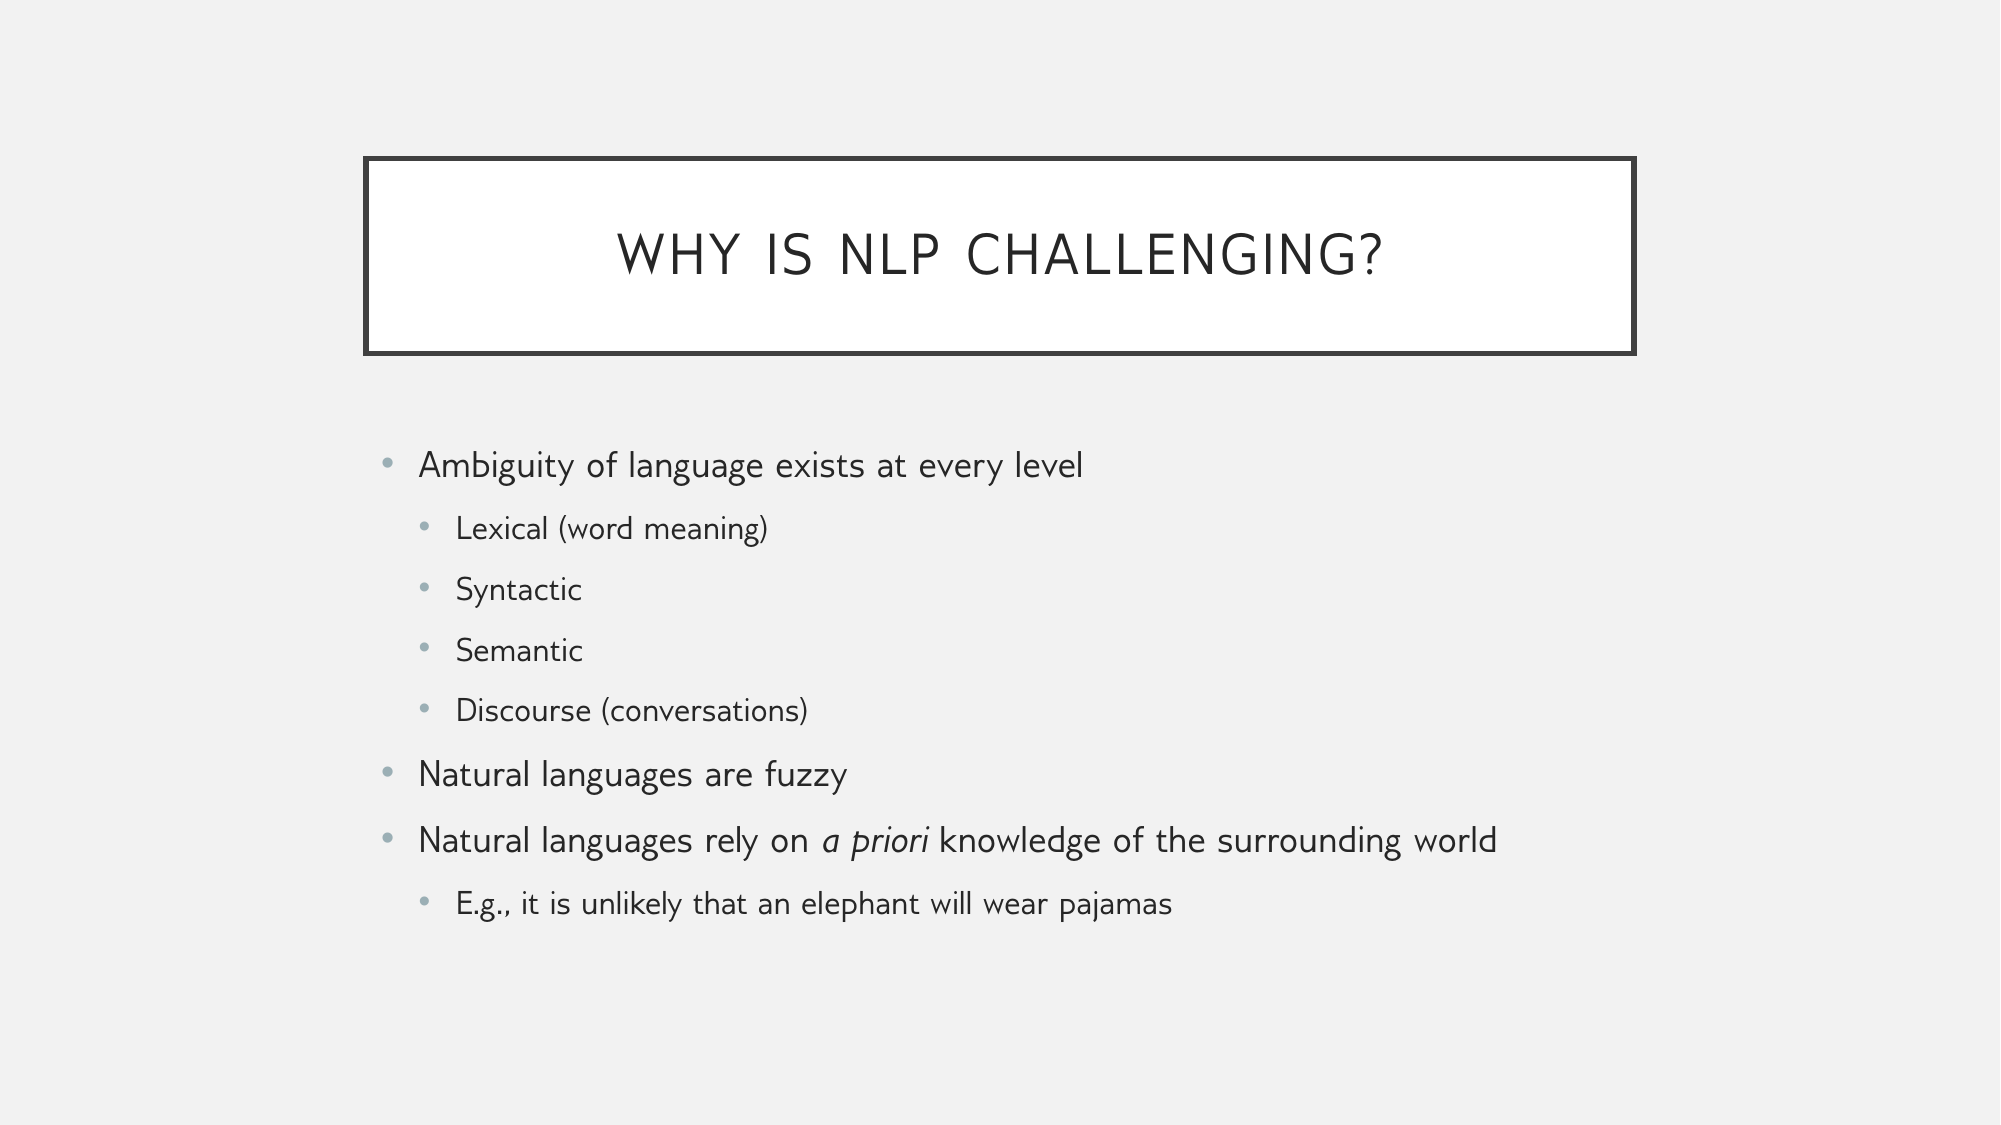

# Why is NLP Challenging?
Ambiguity of language exists at every level
Lexical (word meaning)
Syntactic
Semantic
Discourse (conversations)
Natural languages are fuzzy
Natural languages rely on a priori knowledge of the surrounding world
E.g., it is unlikely that an elephant will wear pajamas